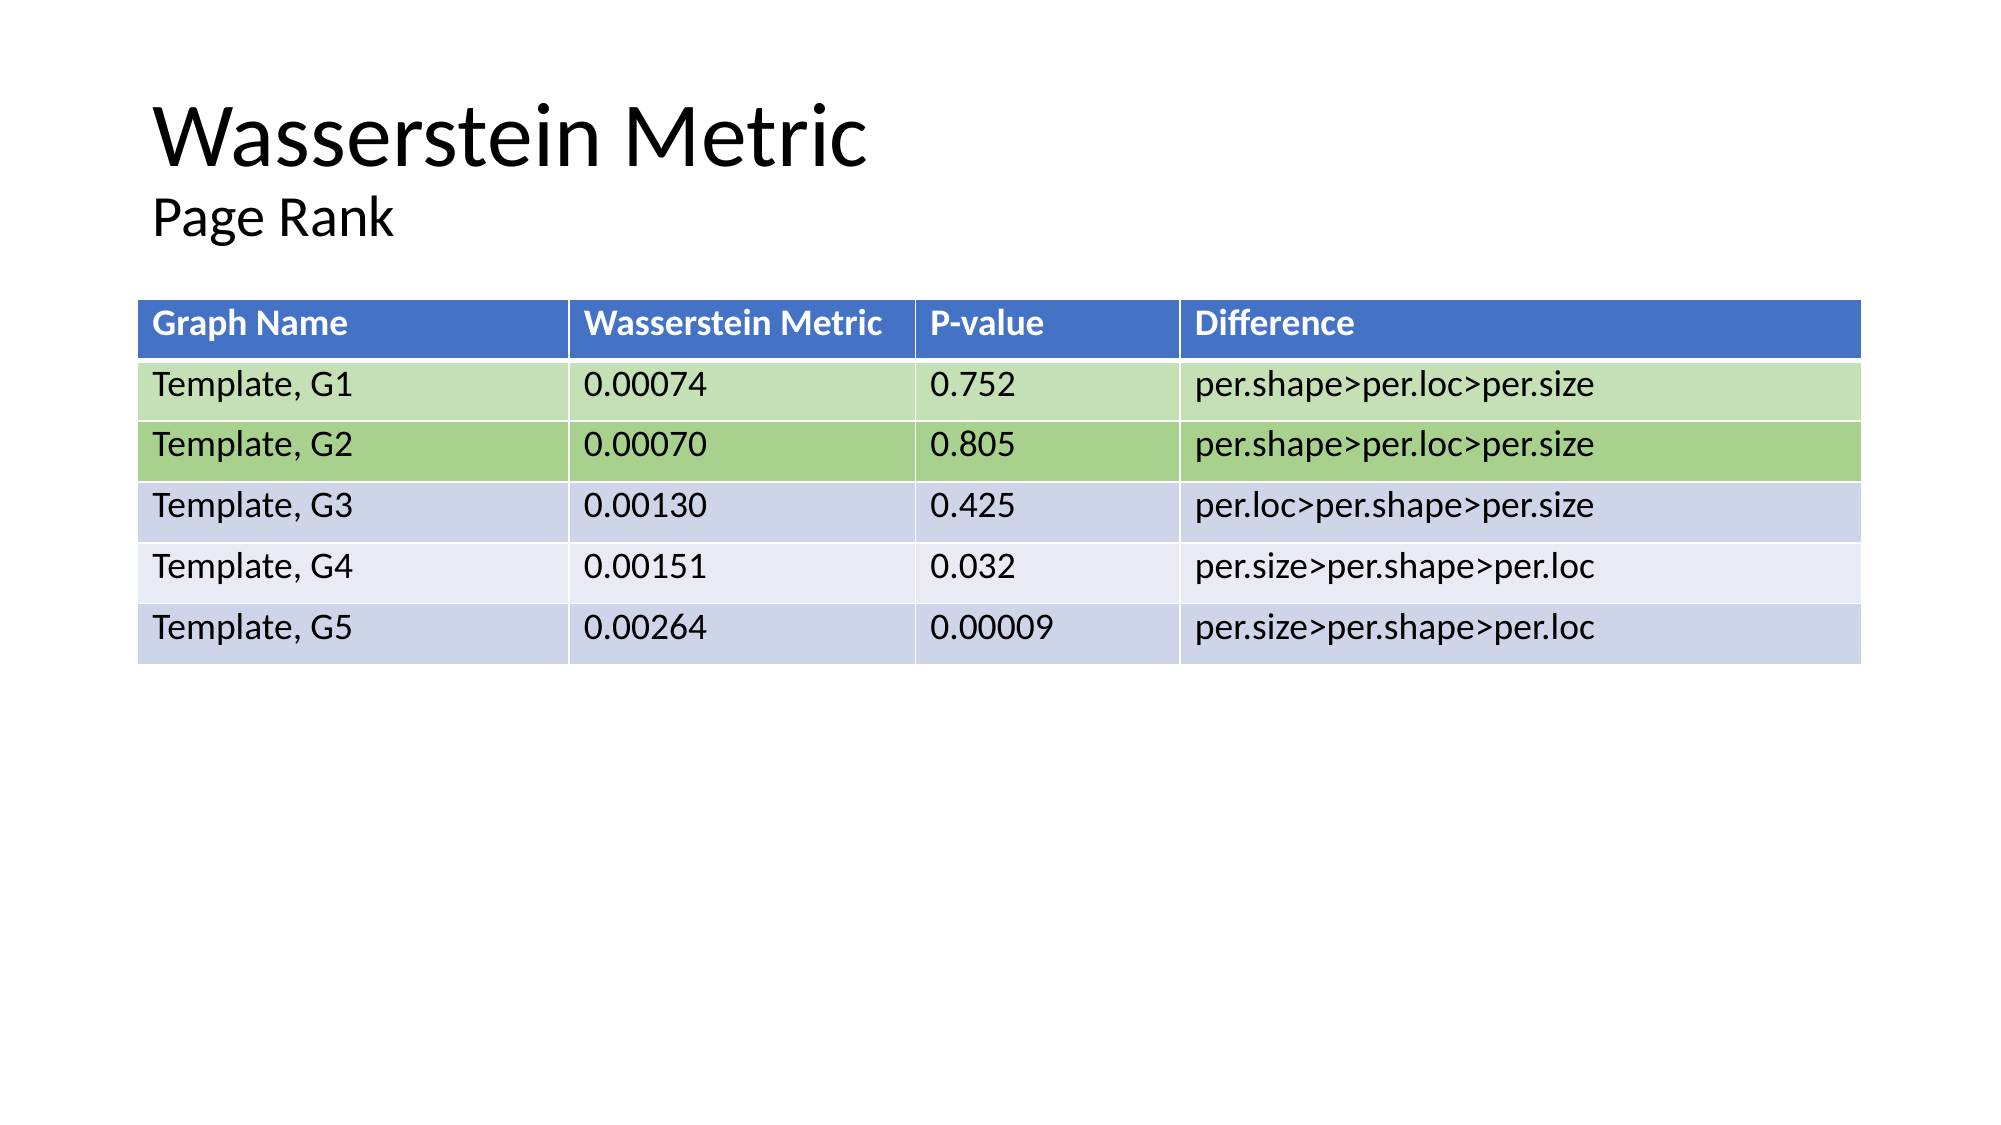

# Wasserstein Metric Page Rank
| Graph Name | Wasserstein Metric | P-value | Difference |
| --- | --- | --- | --- |
| Template, G1 | 0.00074 | 0.752 | per.shape>per.loc>per.size |
| Template, G2 | 0.00070 | 0.805 | per.shape>per.loc>per.size |
| Template, G3 | 0.00130 | 0.425 | per.loc>per.shape>per.size |
| Template, G4 | 0.00151 | 0.032 | per.size>per.shape>per.loc |
| Template, G5 | 0.00264 | 0.00009 | per.size>per.shape>per.loc |